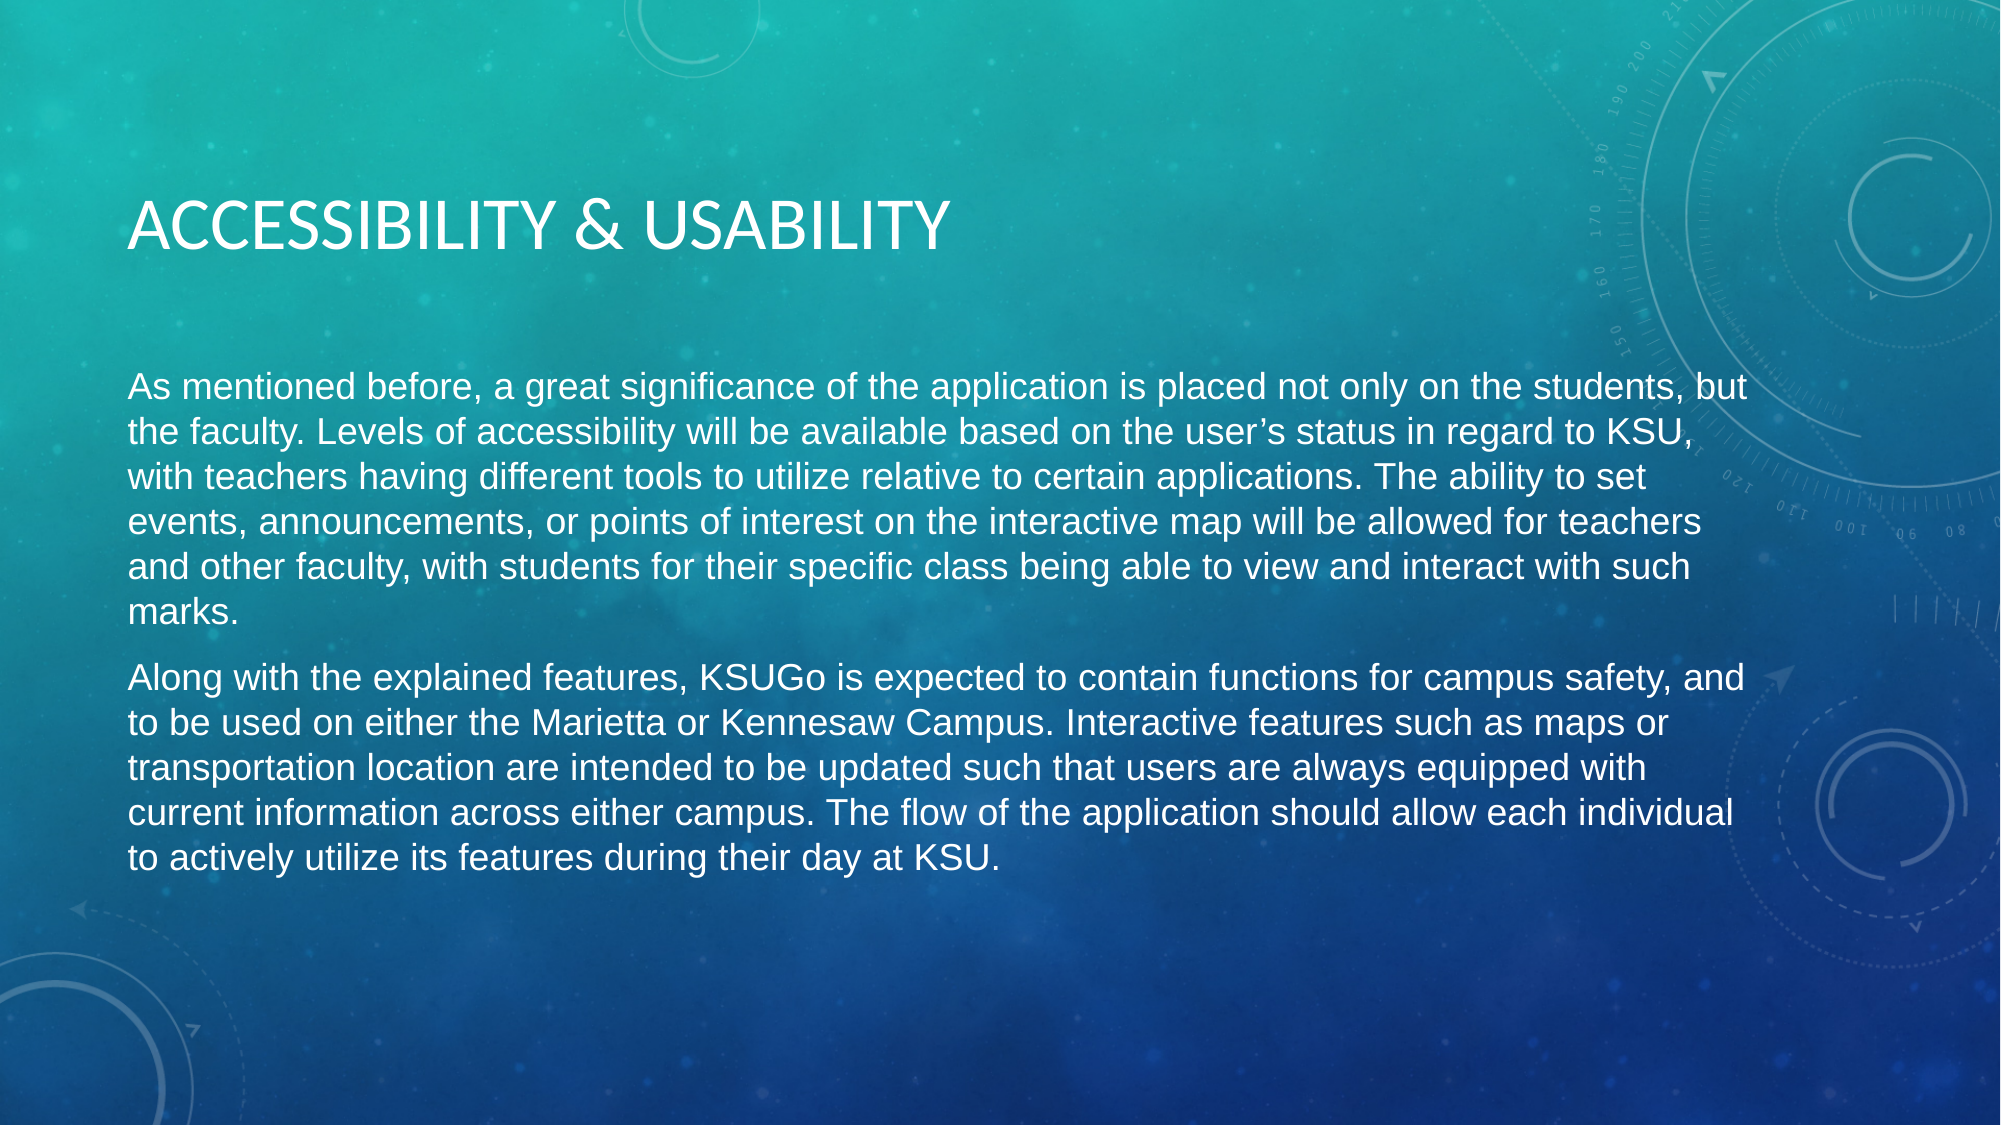

# ACCESSIBILITY & USABILITY
As mentioned before, a great significance of the application is placed not only on the students, but the faculty. Levels of accessibility will be available based on the user’s status in regard to KSU, with teachers having different tools to utilize relative to certain applications. The ability to set events, announcements, or points of interest on the interactive map will be allowed for teachers and other faculty, with students for their specific class being able to view and interact with such marks.
Along with the explained features, KSUGo is expected to contain functions for campus safety, and to be used on either the Marietta or Kennesaw Campus. Interactive features such as maps or transportation location are intended to be updated such that users are always equipped with current information across either campus. The flow of the application should allow each individual to actively utilize its features during their day at KSU.